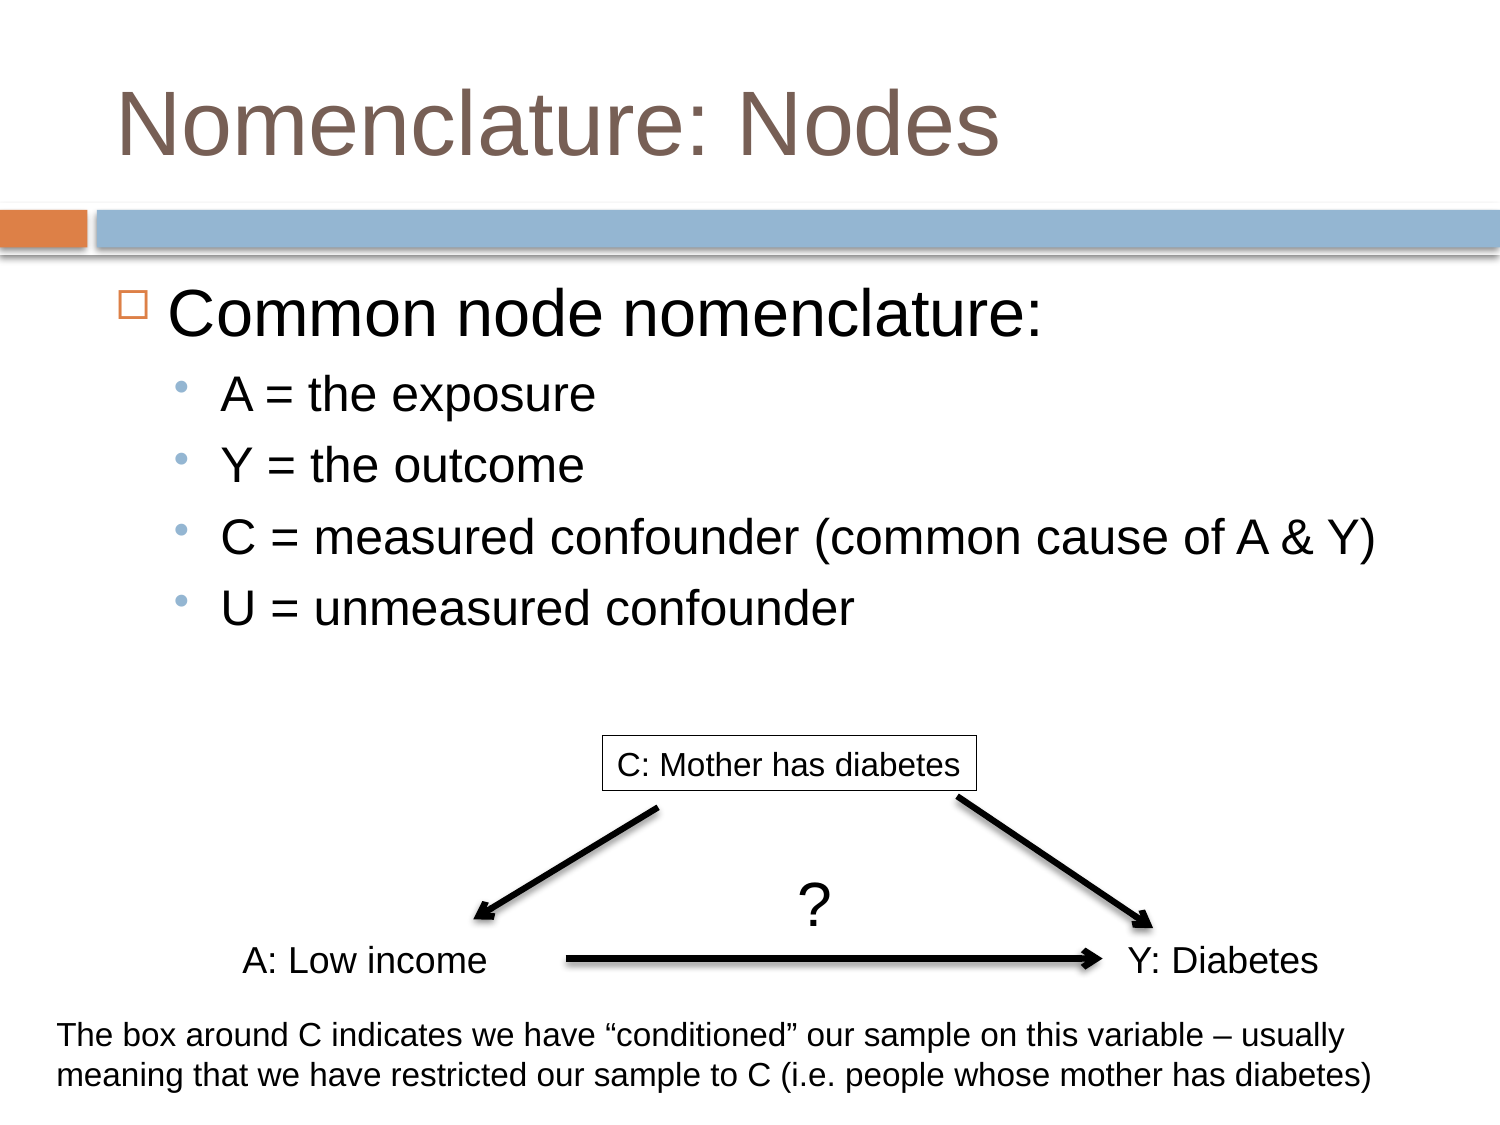

# Nomenclature: Nodes
Common node nomenclature:
A = the exposure
Y = the outcome
C = measured confounder (common cause of A & Y)
U = unmeasured confounder

C: Mother has diabetes
?
A: Low income
Y: Diabetes
The box around C indicates we have “conditioned” our sample on this variable – usually meaning that we have restricted our sample to C (i.e. people whose mother has diabetes)